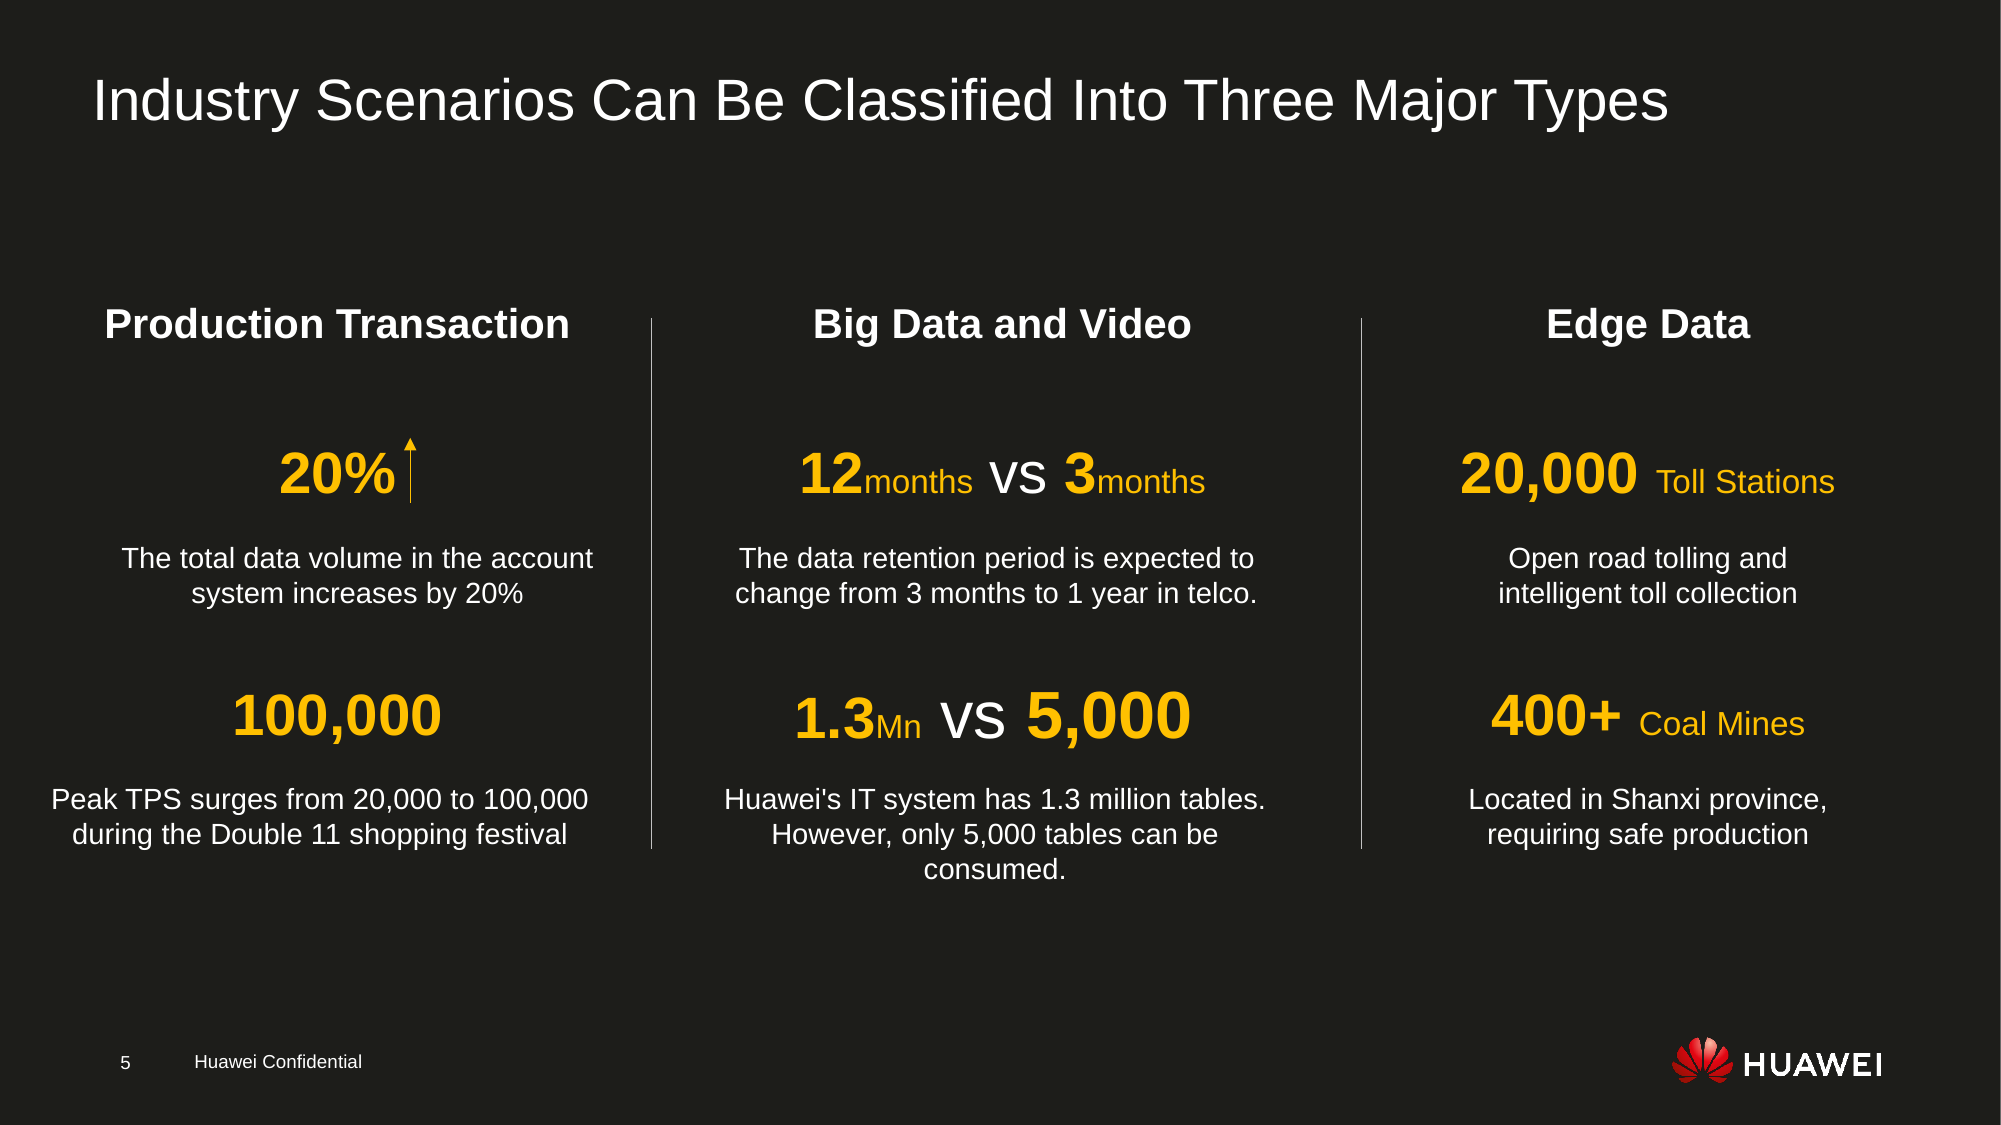

Industry Scenarios Can Be Classified Into Three Major Types
Production Transaction
Big Data and Video
Edge Data
20%
12months vs 3months
20,000 Toll Stations
The total data volume in the account system increases by 20%
The data retention period is expected to change from 3 months to 1 year in telco.
Open road tolling and intelligent toll collection
1.3Mn vs 5,000
100,000
400+ Coal Mines
Peak TPS surges from 20,000 to 100,000 during the Double 11 shopping festival
Huawei's IT system has 1.3 million tables. However, only 5,000 tables can be consumed.
Located in Shanxi province, requiring safe production